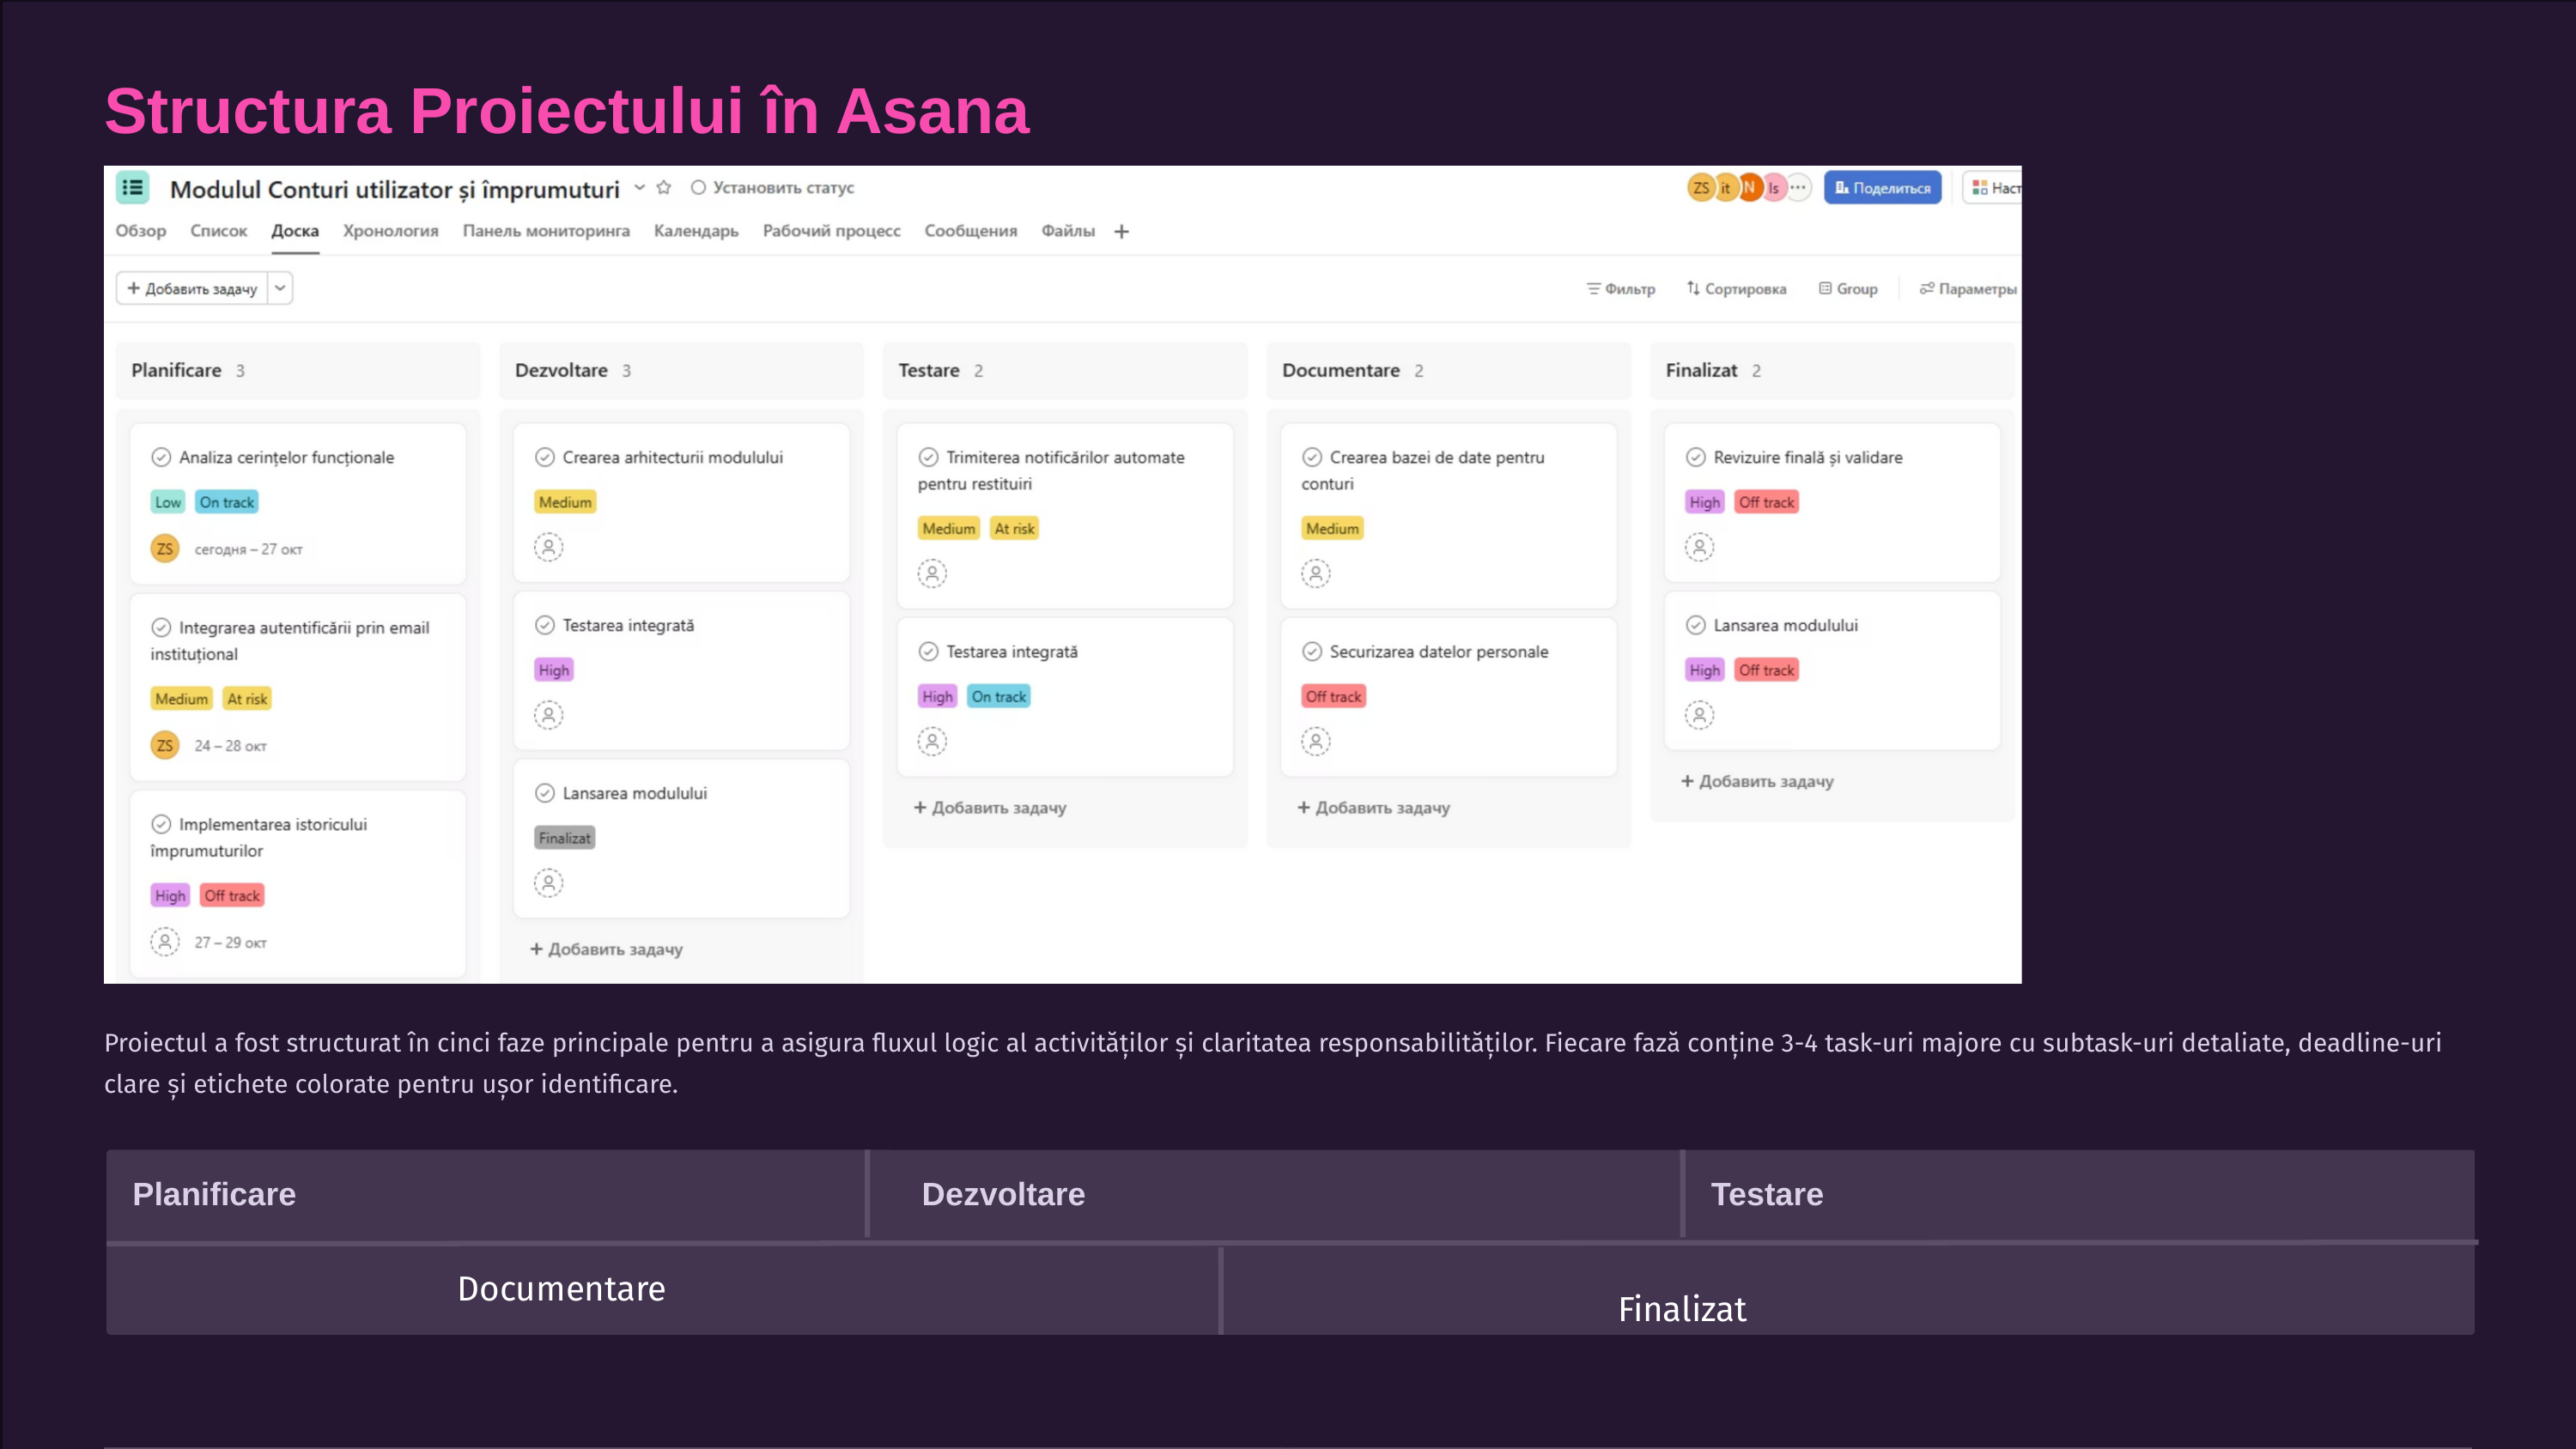

Structura Proiectului în Asana

Proiectul a fost structurat în cinci faze principale pentru a asigura fluxul logic al activităților și claritatea responsabilităților. Fiecare fază conține 3-4 task-uri majore cu subtask-uri detaliate, deadline-uri clare și etichete colorate pentru ușor identificare.

Planificare
Dezvoltare
Testare

Documentare
Finalizat

Documentare
Finalizat